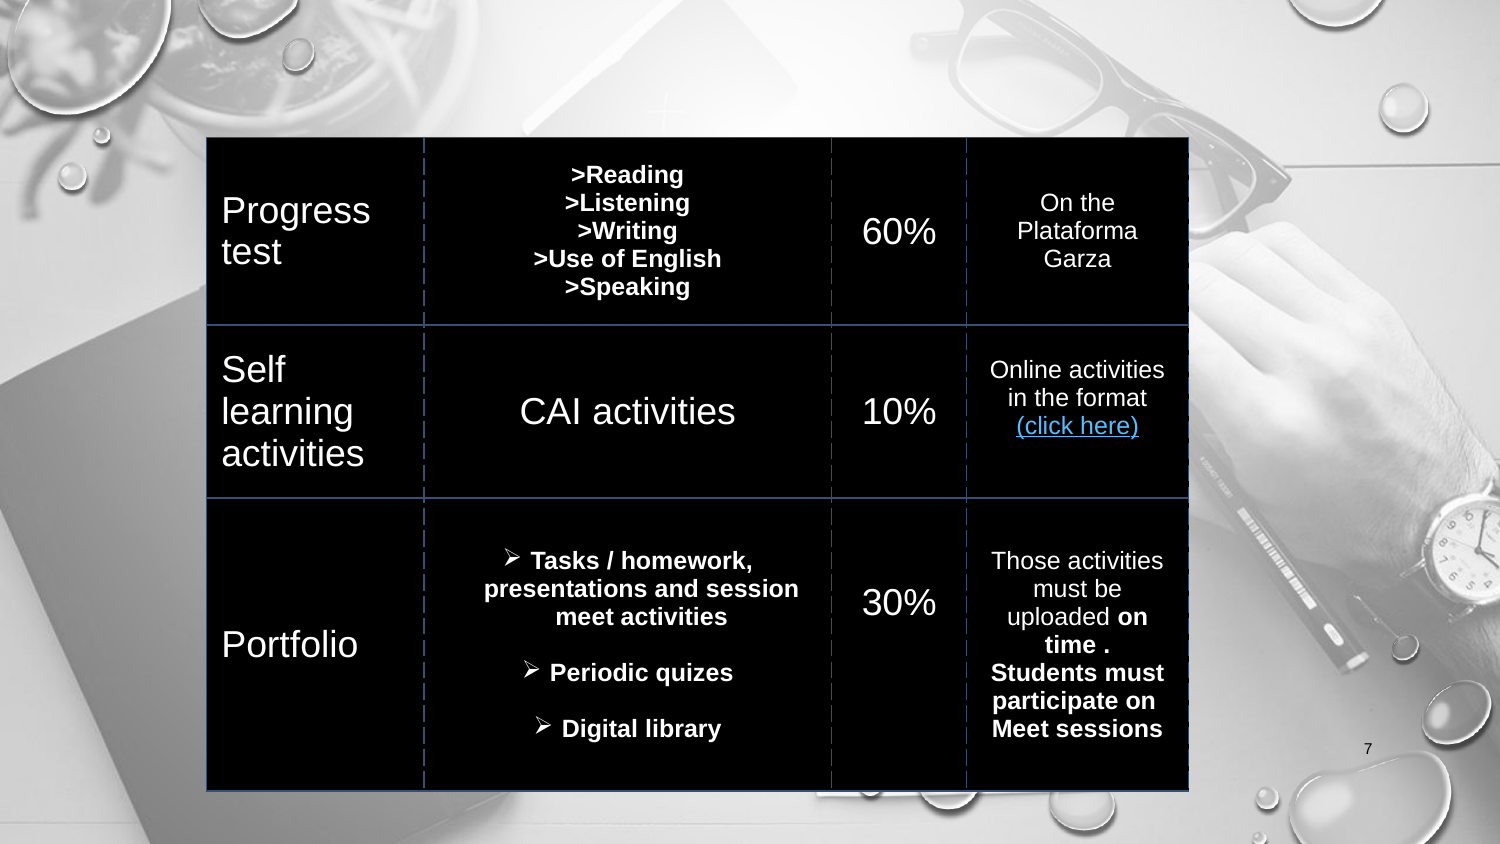

| Progress test | >Reading >Listening >Writing >Use of English >Speaking | 60% | On the Plataforma Garza |
| --- | --- | --- | --- |
| Self learning activities | CAI activities | 10% | Online activities in the format (click here) |
| Portfolio | Tasks / homework, presentations and session meet activities Periodic quizes Digital library | 30% | Those activities must be uploaded on time . Students must participate on Meet sessions |
7